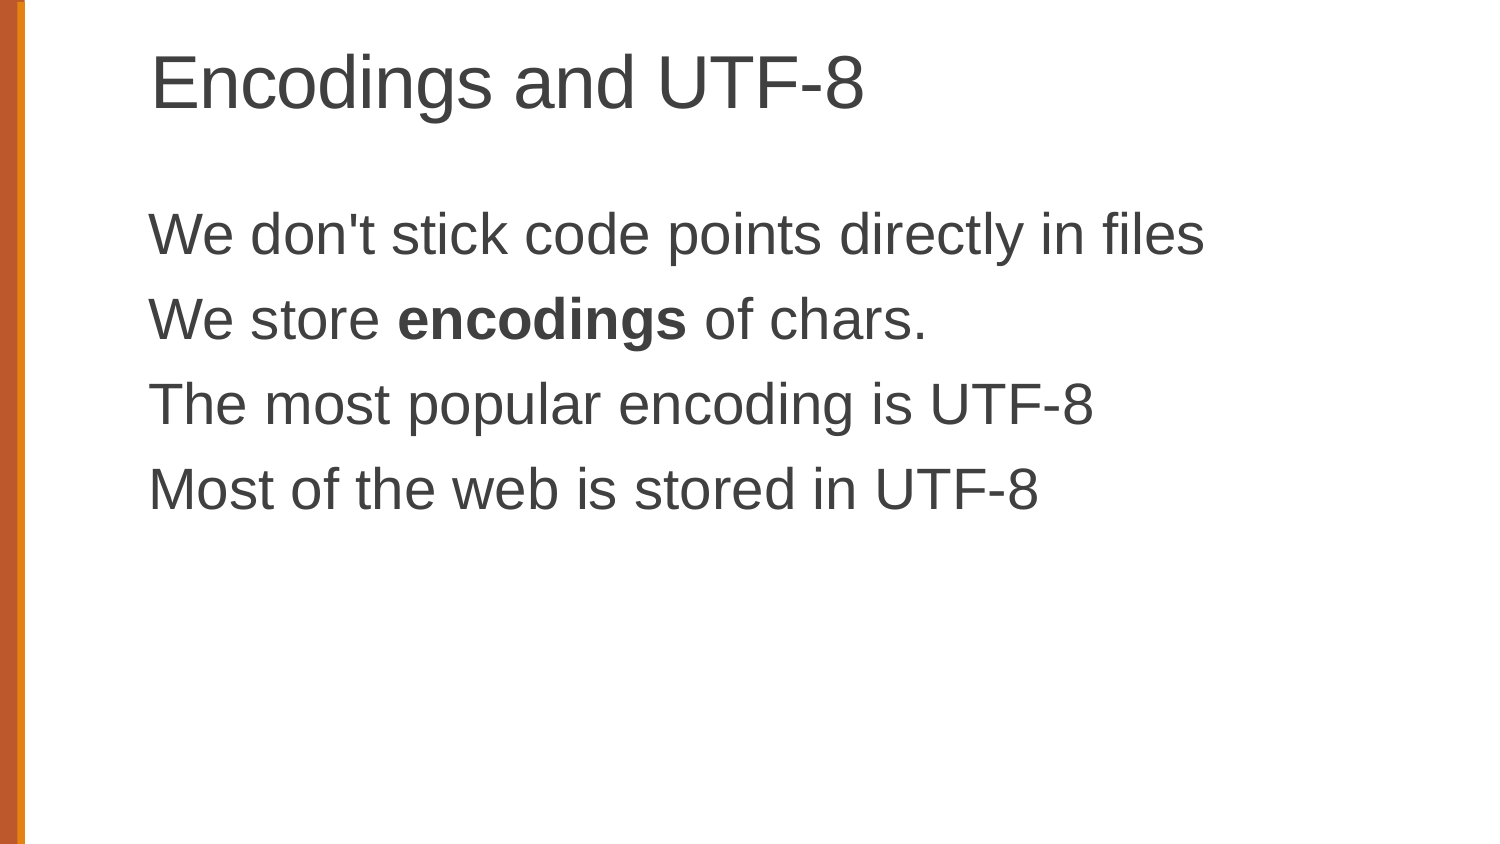

# Encodings and UTF-8
We don't stick code points directly in files
We store encodings of chars.
The most popular encoding is UTF-8
Most of the web is stored in UTF-8